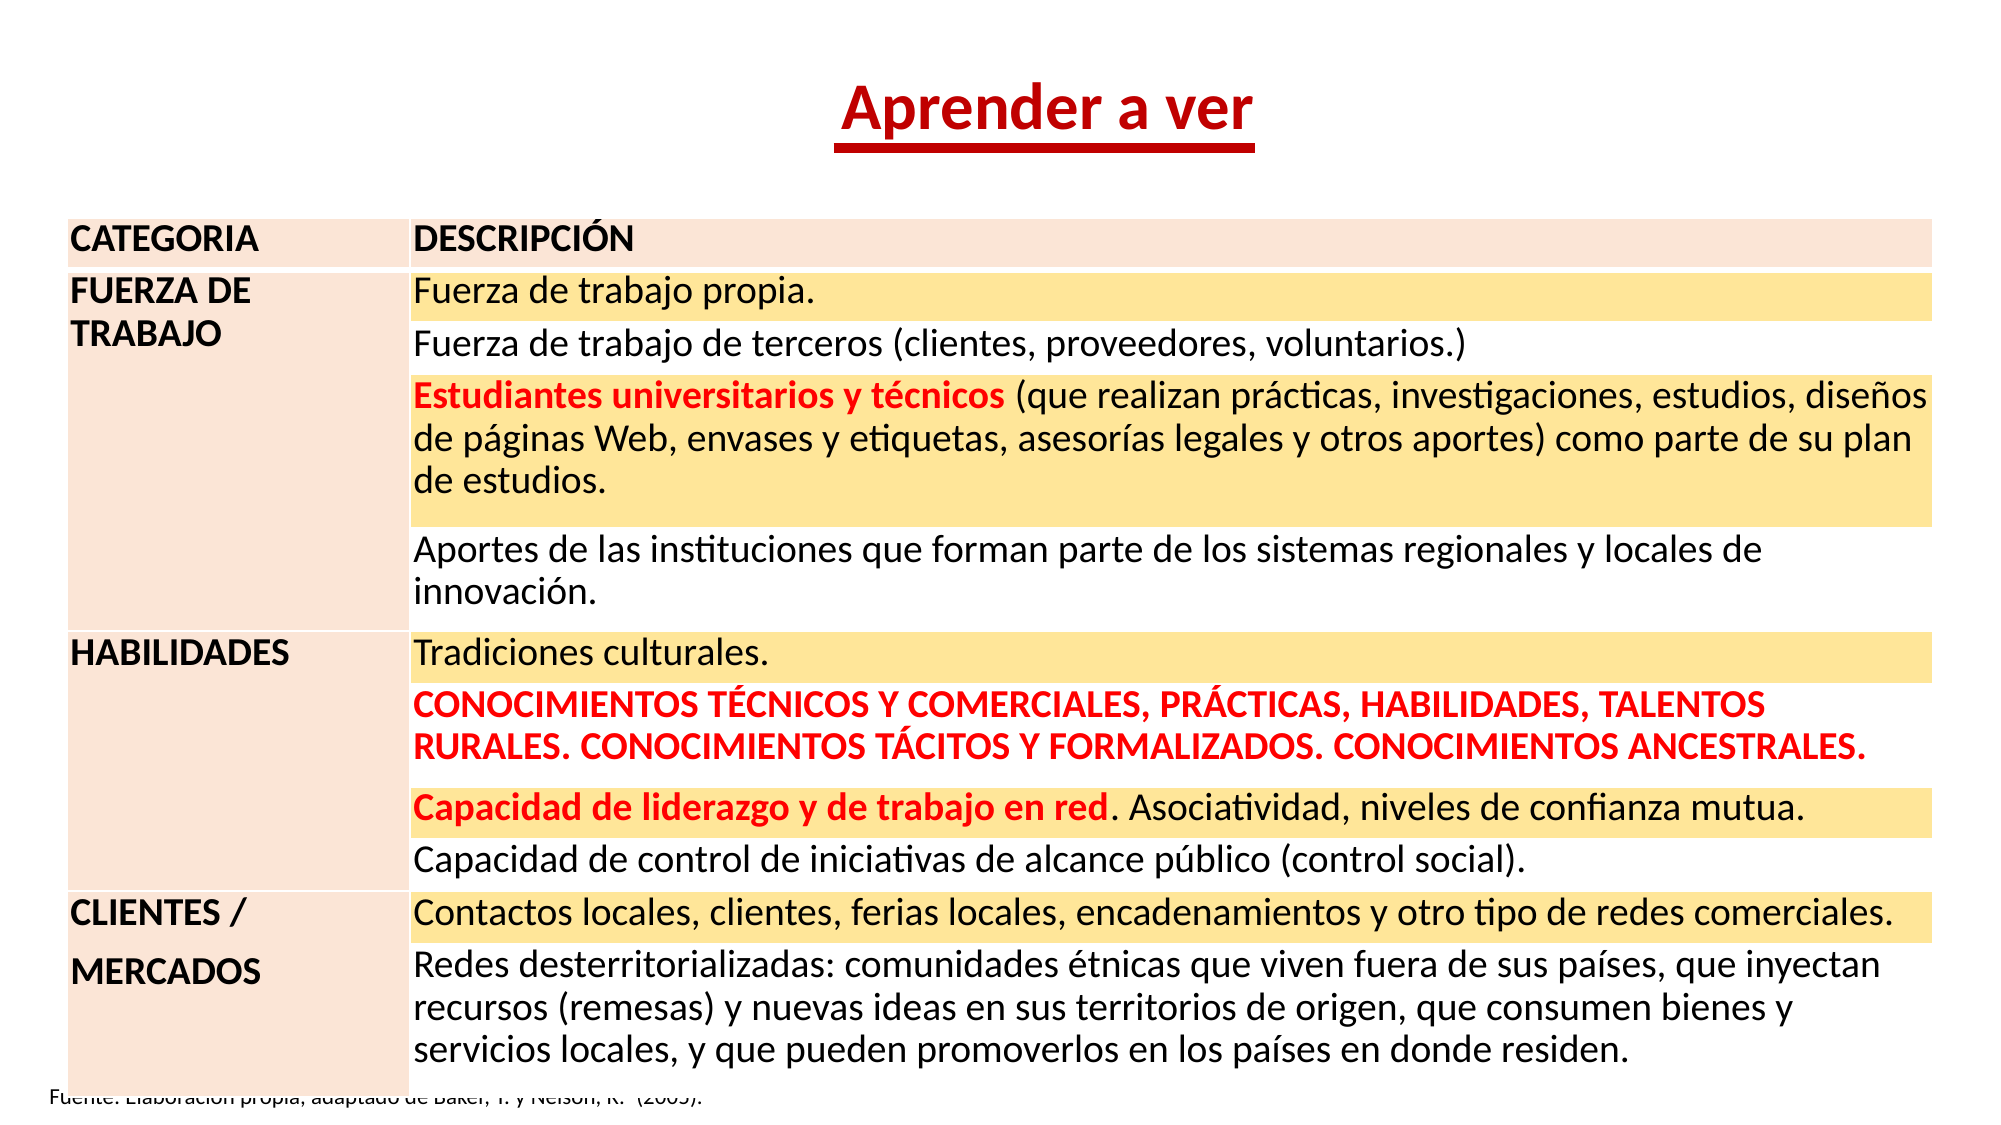

Aprender a ver
| CATEGORIA | DESCRIPCIÓN |
| --- | --- |
| FUERZA DE TRABAJO | Fuerza de trabajo propia. |
|  | Fuerza de trabajo de terceros (clientes, proveedores, voluntarios.) |
|  | Estudiantes universitarios y técnicos (que realizan prácticas, investigaciones, estudios, diseños de páginas Web, envases y etiquetas, asesorías legales y otros aportes) como parte de su plan de estudios. |
|  | Aportes de las instituciones que forman parte de los sistemas regionales y locales de innovación. |
| HABILIDADES | Tradiciones culturales. |
|  | CONOCIMIENTOS TÉCNICOS Y COMERCIALES, PRÁCTICAS, HABILIDADES, TALENTOS RURALES. CONOCIMIENTOS TÁCITOS Y FORMALIZADOS. CONOCIMIENTOS ANCESTRALES. |
|  | Capacidad de liderazgo y de trabajo en red. Asociatividad, niveles de confianza mutua. |
|  | Capacidad de control de iniciativas de alcance público (control social). |
| CLIENTES / MERCADOS | Contactos locales, clientes, ferias locales, encadenamientos y otro tipo de redes comerciales. |
|  | Redes desterritorializadas: comunidades étnicas que viven fuera de sus países, que inyectan recursos (remesas) y nuevas ideas en sus territorios de origen, que consumen bienes y servicios locales, y que pueden promoverlos en los países en donde residen. |

Fuente: Elaboración propia, adaptado de Baker, T. y Nelson, R.  (2005).